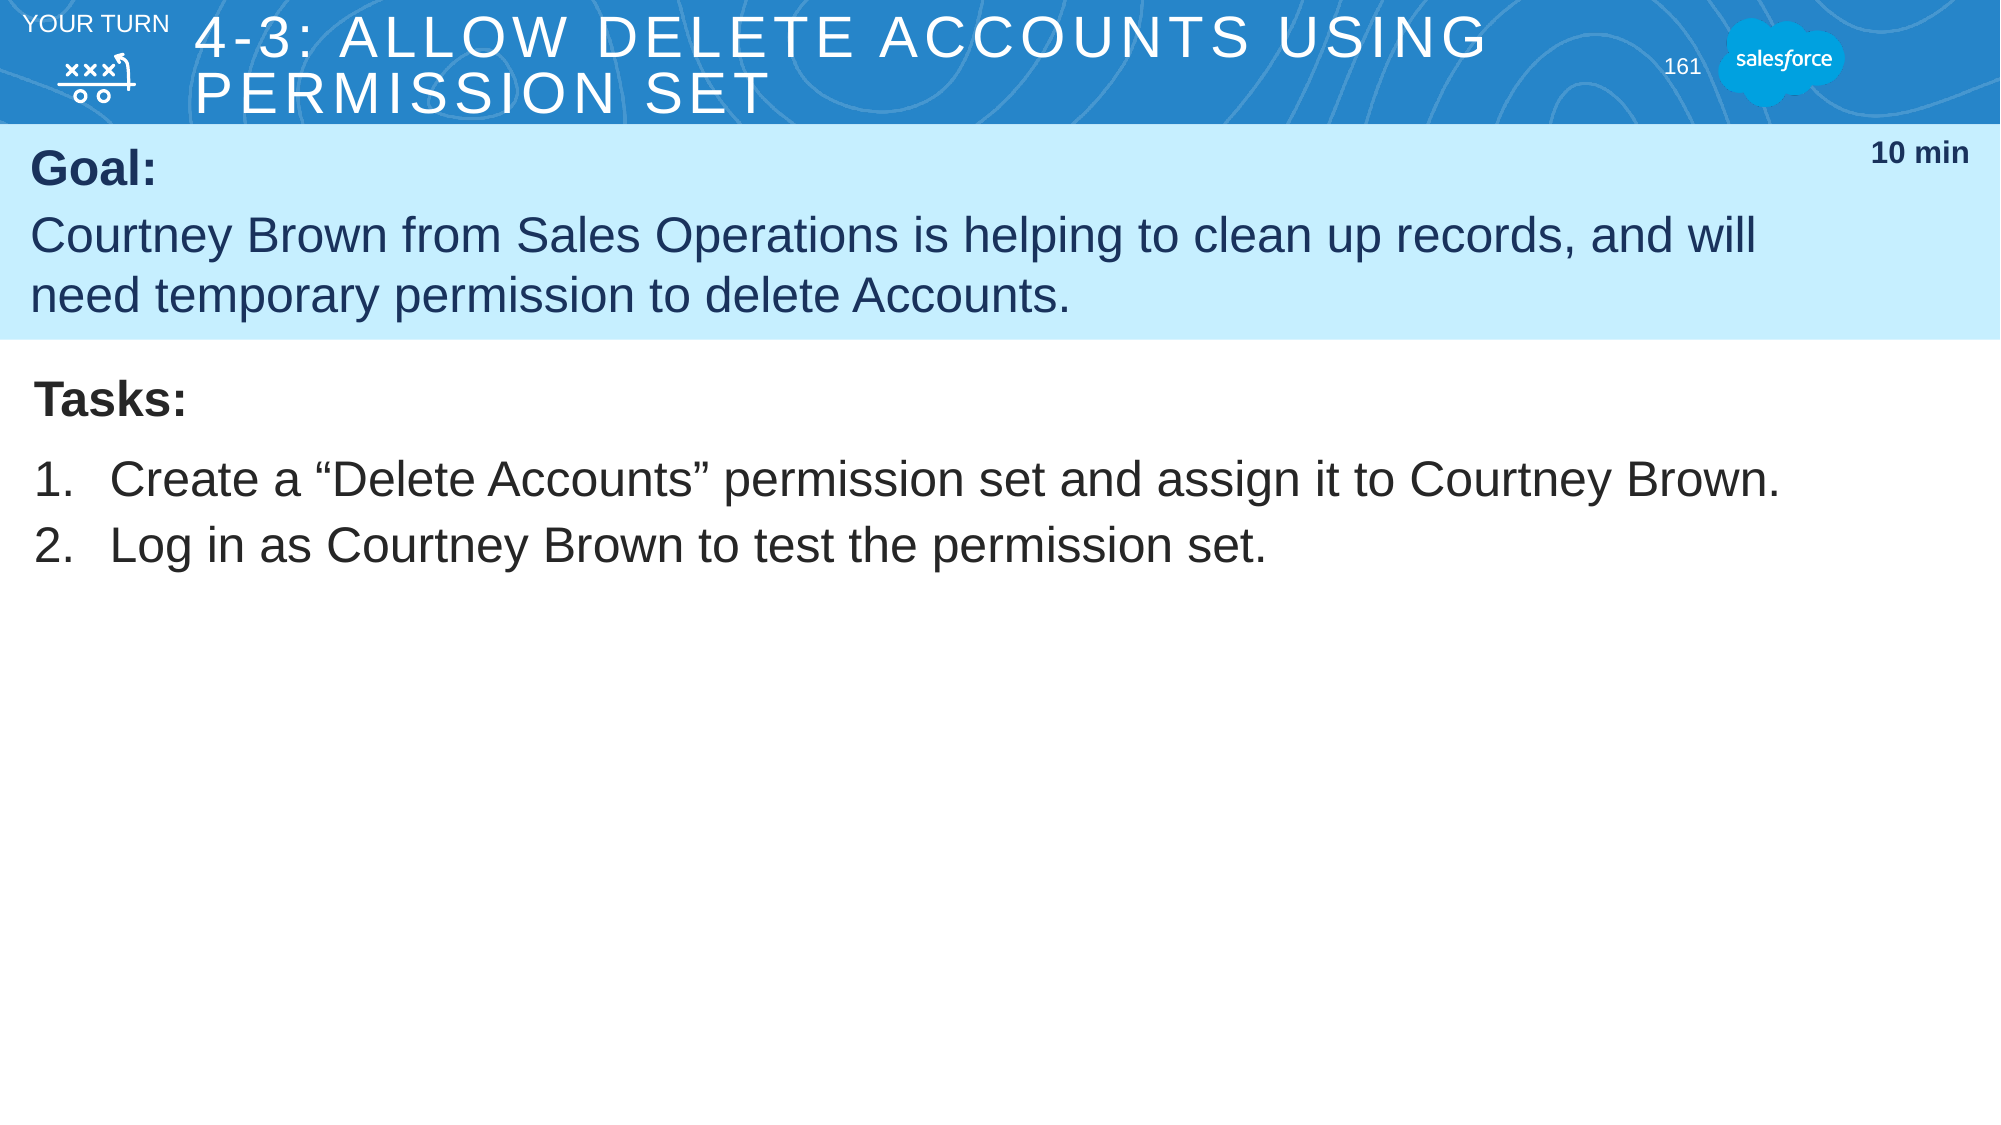

YOUR TURN
# 4-3: ALLOW DELETE ACCOUNTS USING PERMISSION SET
161
Goal:
Courtney Brown from Sales Operations is helping to clean up records, and will
need temporary permission to delete Accounts.
10 min
Tasks:
Create a “Delete Accounts” permission set and assign it to Courtney Brown.
Log in as Courtney Brown to test the permission set.